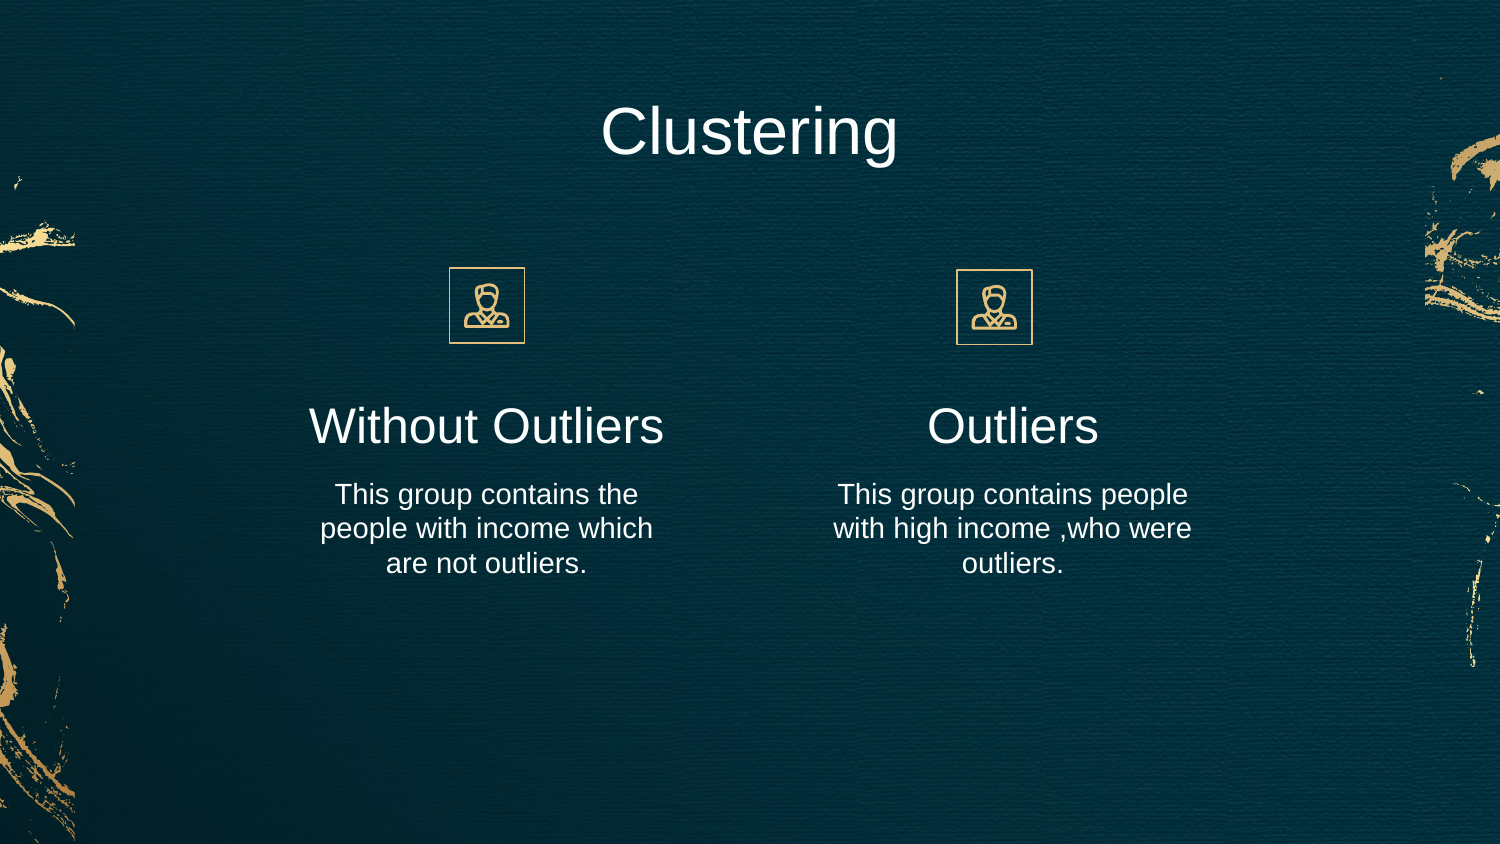

# Clustering

Without Outliers
Outliers
This group contains the people with income which are not outliers.
This group contains people with high income ,who were outliers.